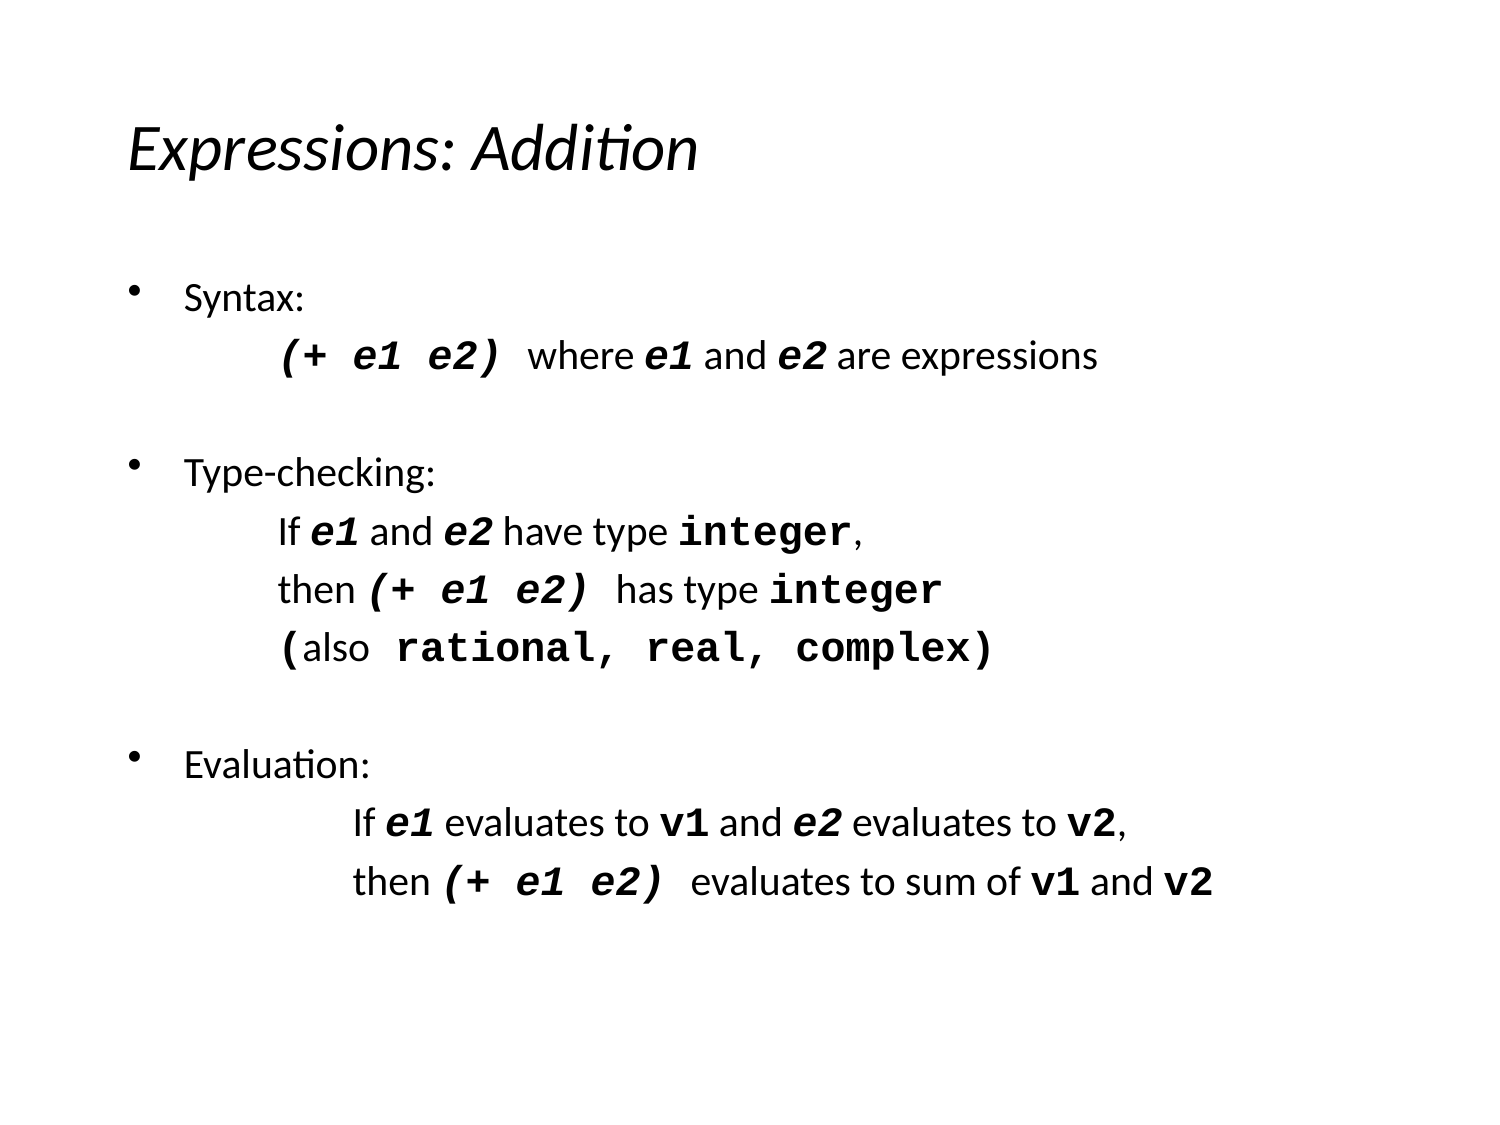

# Expressions: Addition
Syntax:
	(+ e1 e2) where e1 and e2 are expressions

Type-checking:
	If e1 and e2 have type integer,
	then (+ e1 e2) has type integer
	(also rational, real, complex)

Evaluation:
	If e1 evaluates to v1 and e2 evaluates to v2,
	then (+ e1 e2) evaluates to sum of v1 and v2